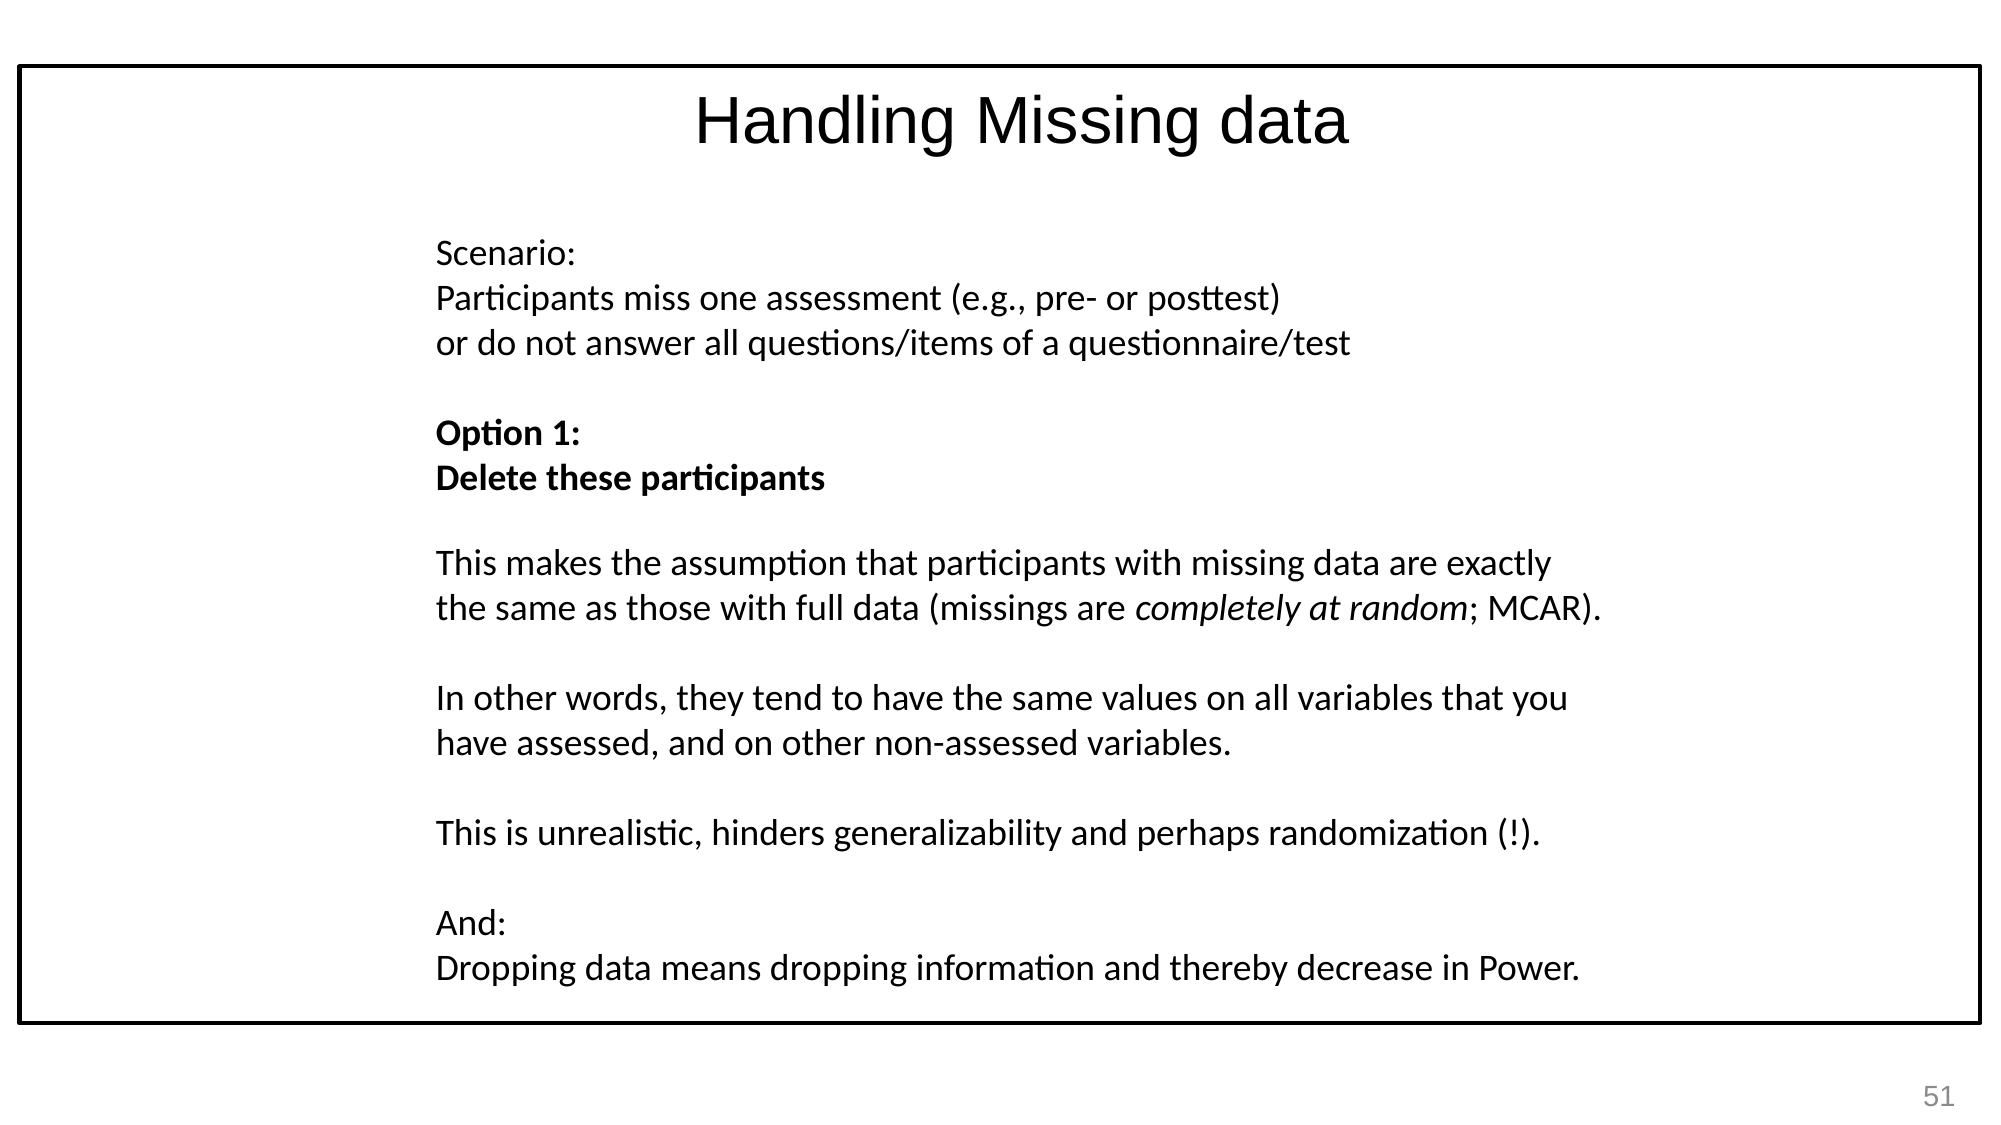

Handling Missing data
Scenario:
Participants miss one assessment (e.g., pre- or posttest)
or do not answer all questions/items of a questionnaire/test

Option 1:
Delete these participants
This makes the assumption that participants with missing data are exactly the same as those with full data (missings are completely at random; MCAR).

In other words, they tend to have the same values on all variables that you have assessed, and on other non-assessed variables.

This is unrealistic, hinders generalizability and perhaps randomization (!).

And:
Dropping data means dropping information and thereby decrease in Power.
51